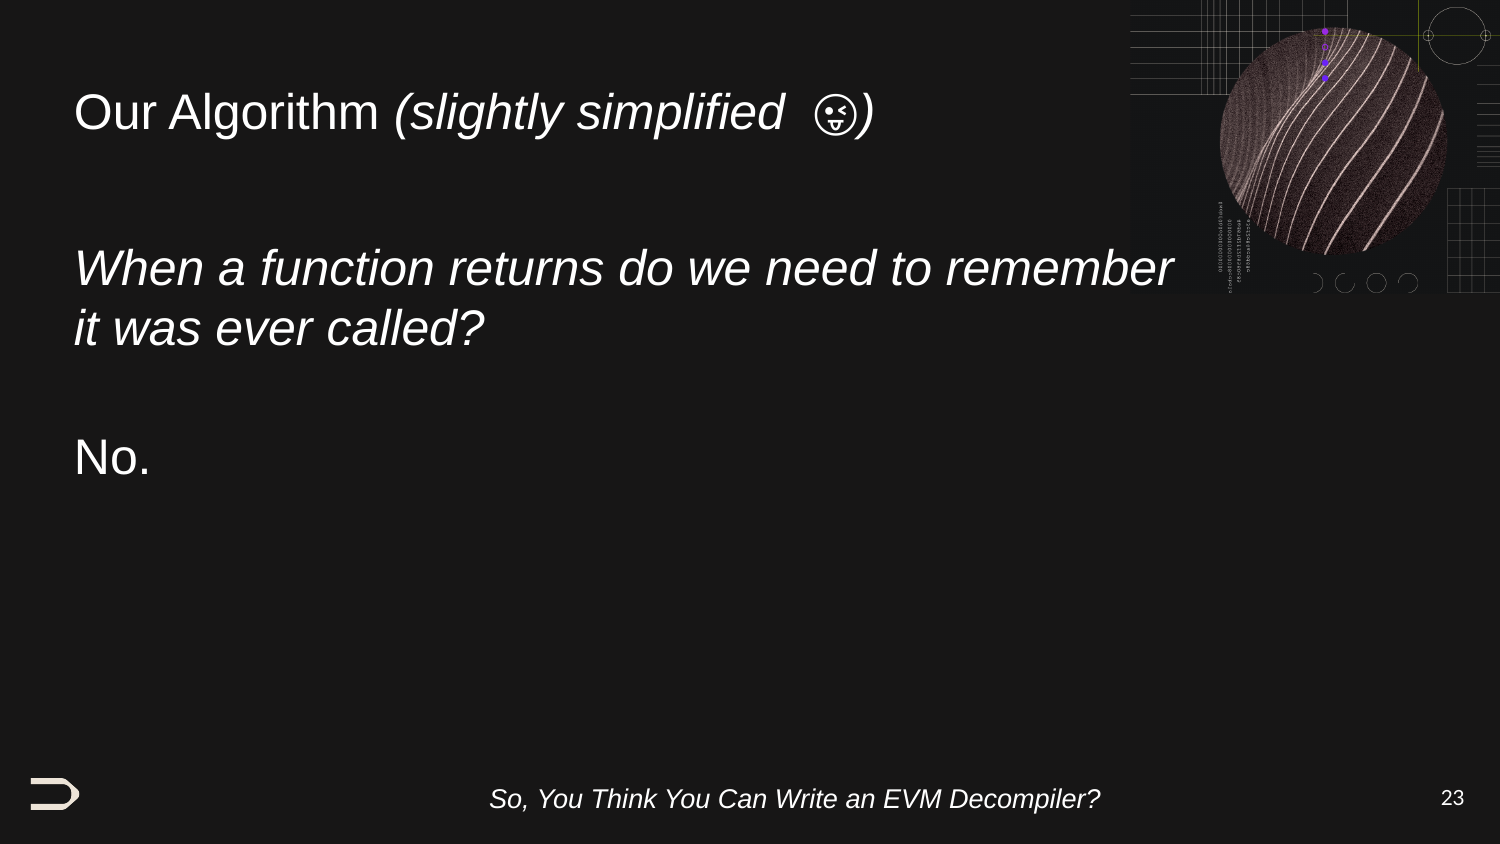

# Our Algorithm (slightly simplified  😜)

When a function returns do we need to remember it was ever called?

No.
23